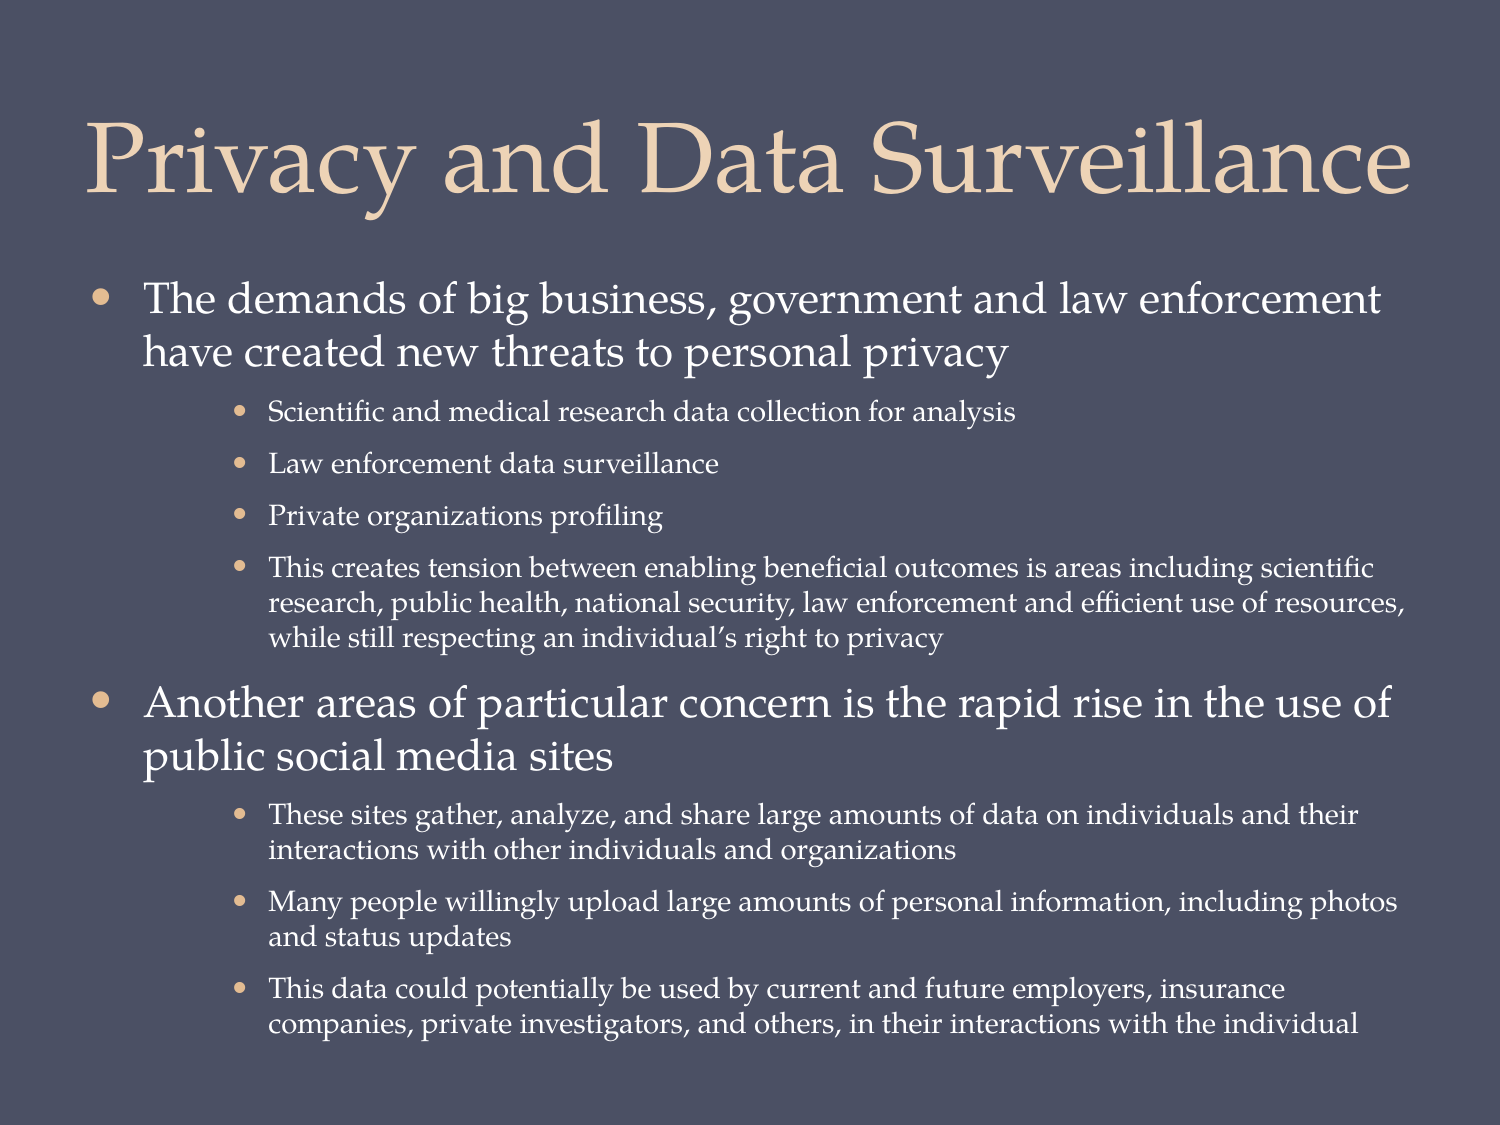

# Privacy and Data Surveillance
The demands of big business, government and law enforcement have created new threats to personal privacy
Scientific and medical research data collection for analysis
Law enforcement data surveillance
Private organizations profiling
This creates tension between enabling beneficial outcomes is areas including scientific research, public health, national security, law enforcement and efficient use of resources, while still respecting an individual’s right to privacy
Another areas of particular concern is the rapid rise in the use of public social media sites
These sites gather, analyze, and share large amounts of data on individuals and their interactions with other individuals and organizations
Many people willingly upload large amounts of personal information, including photos and status updates
This data could potentially be used by current and future employers, insurance companies, private investigators, and others, in their interactions with the individual